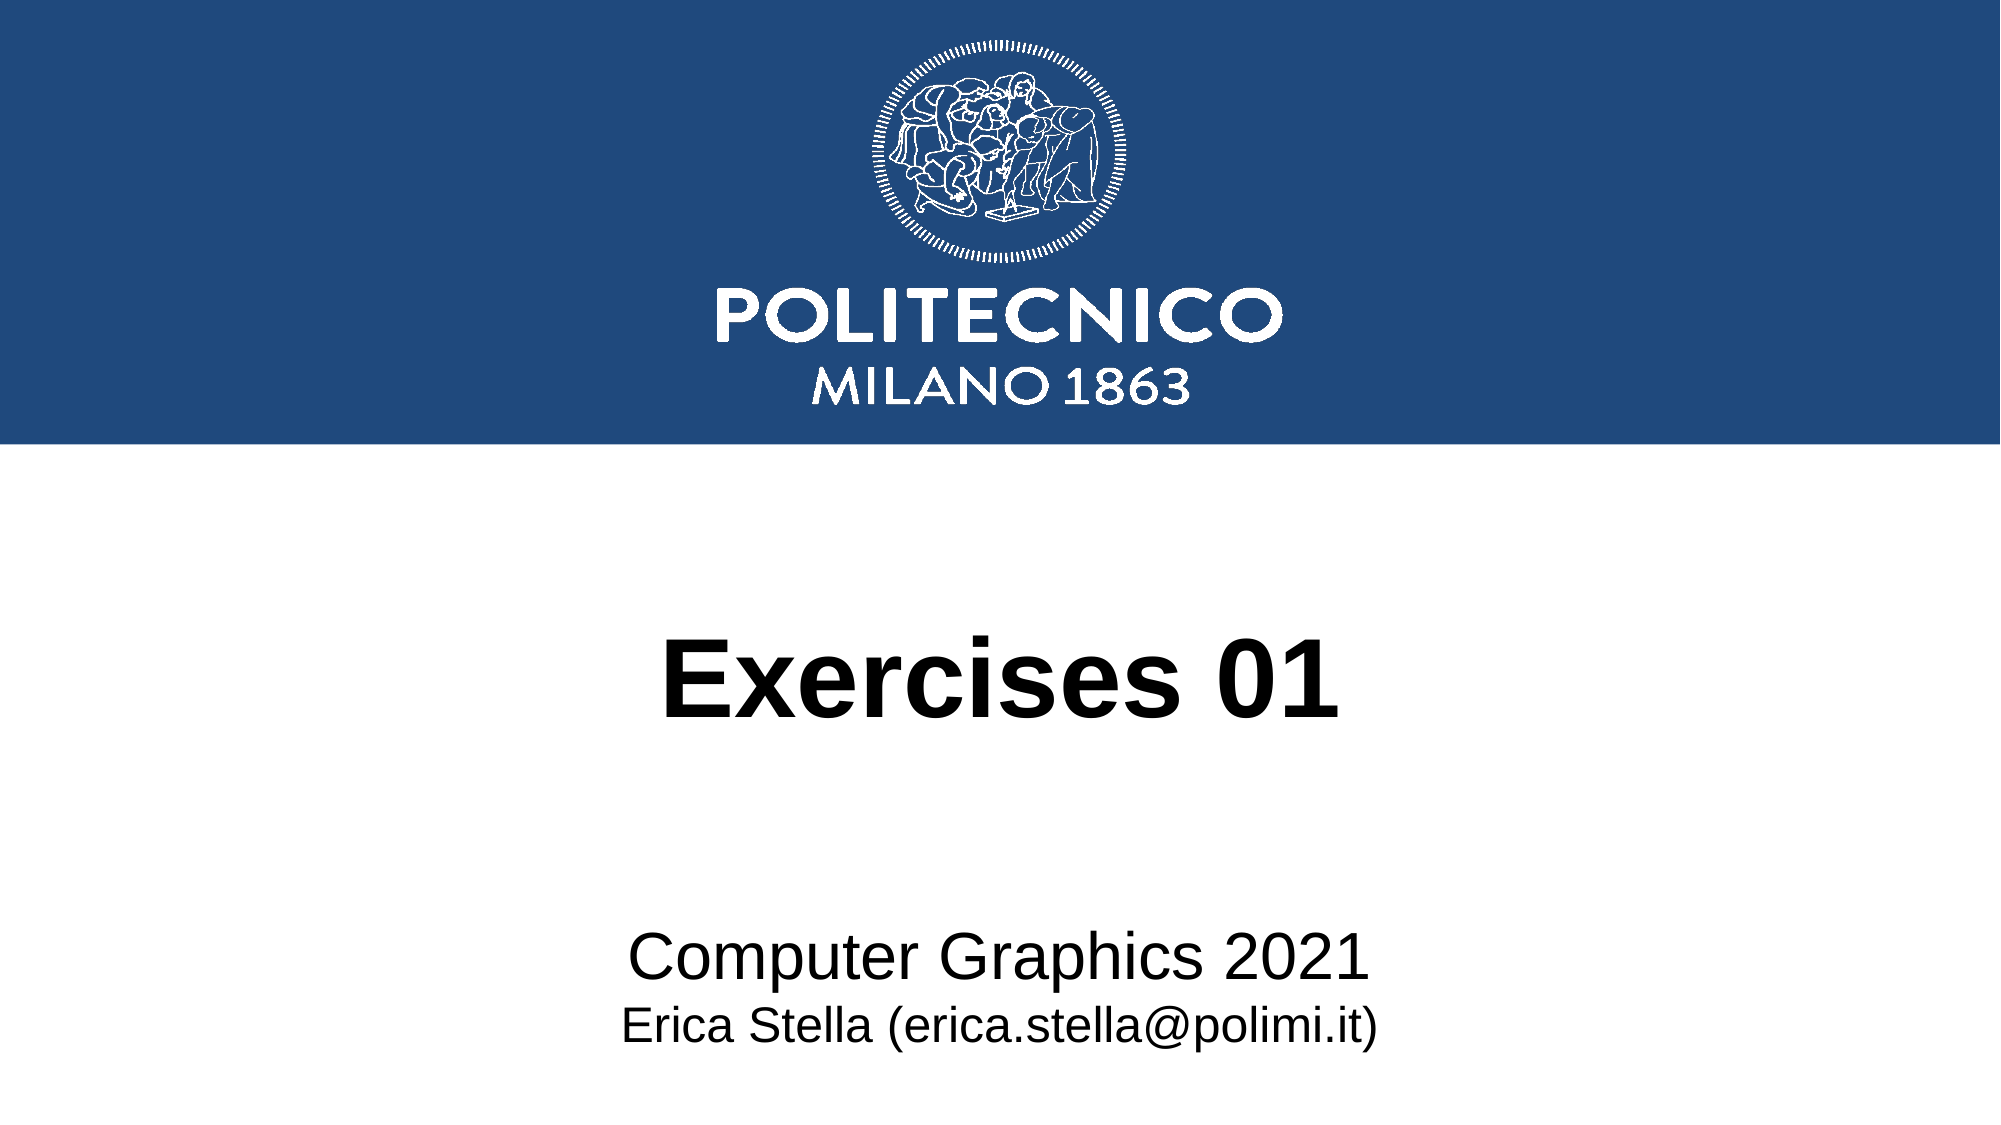

# Exercises 01
Computer Graphics 2021
Erica Stella (erica.stella@polimi.it)